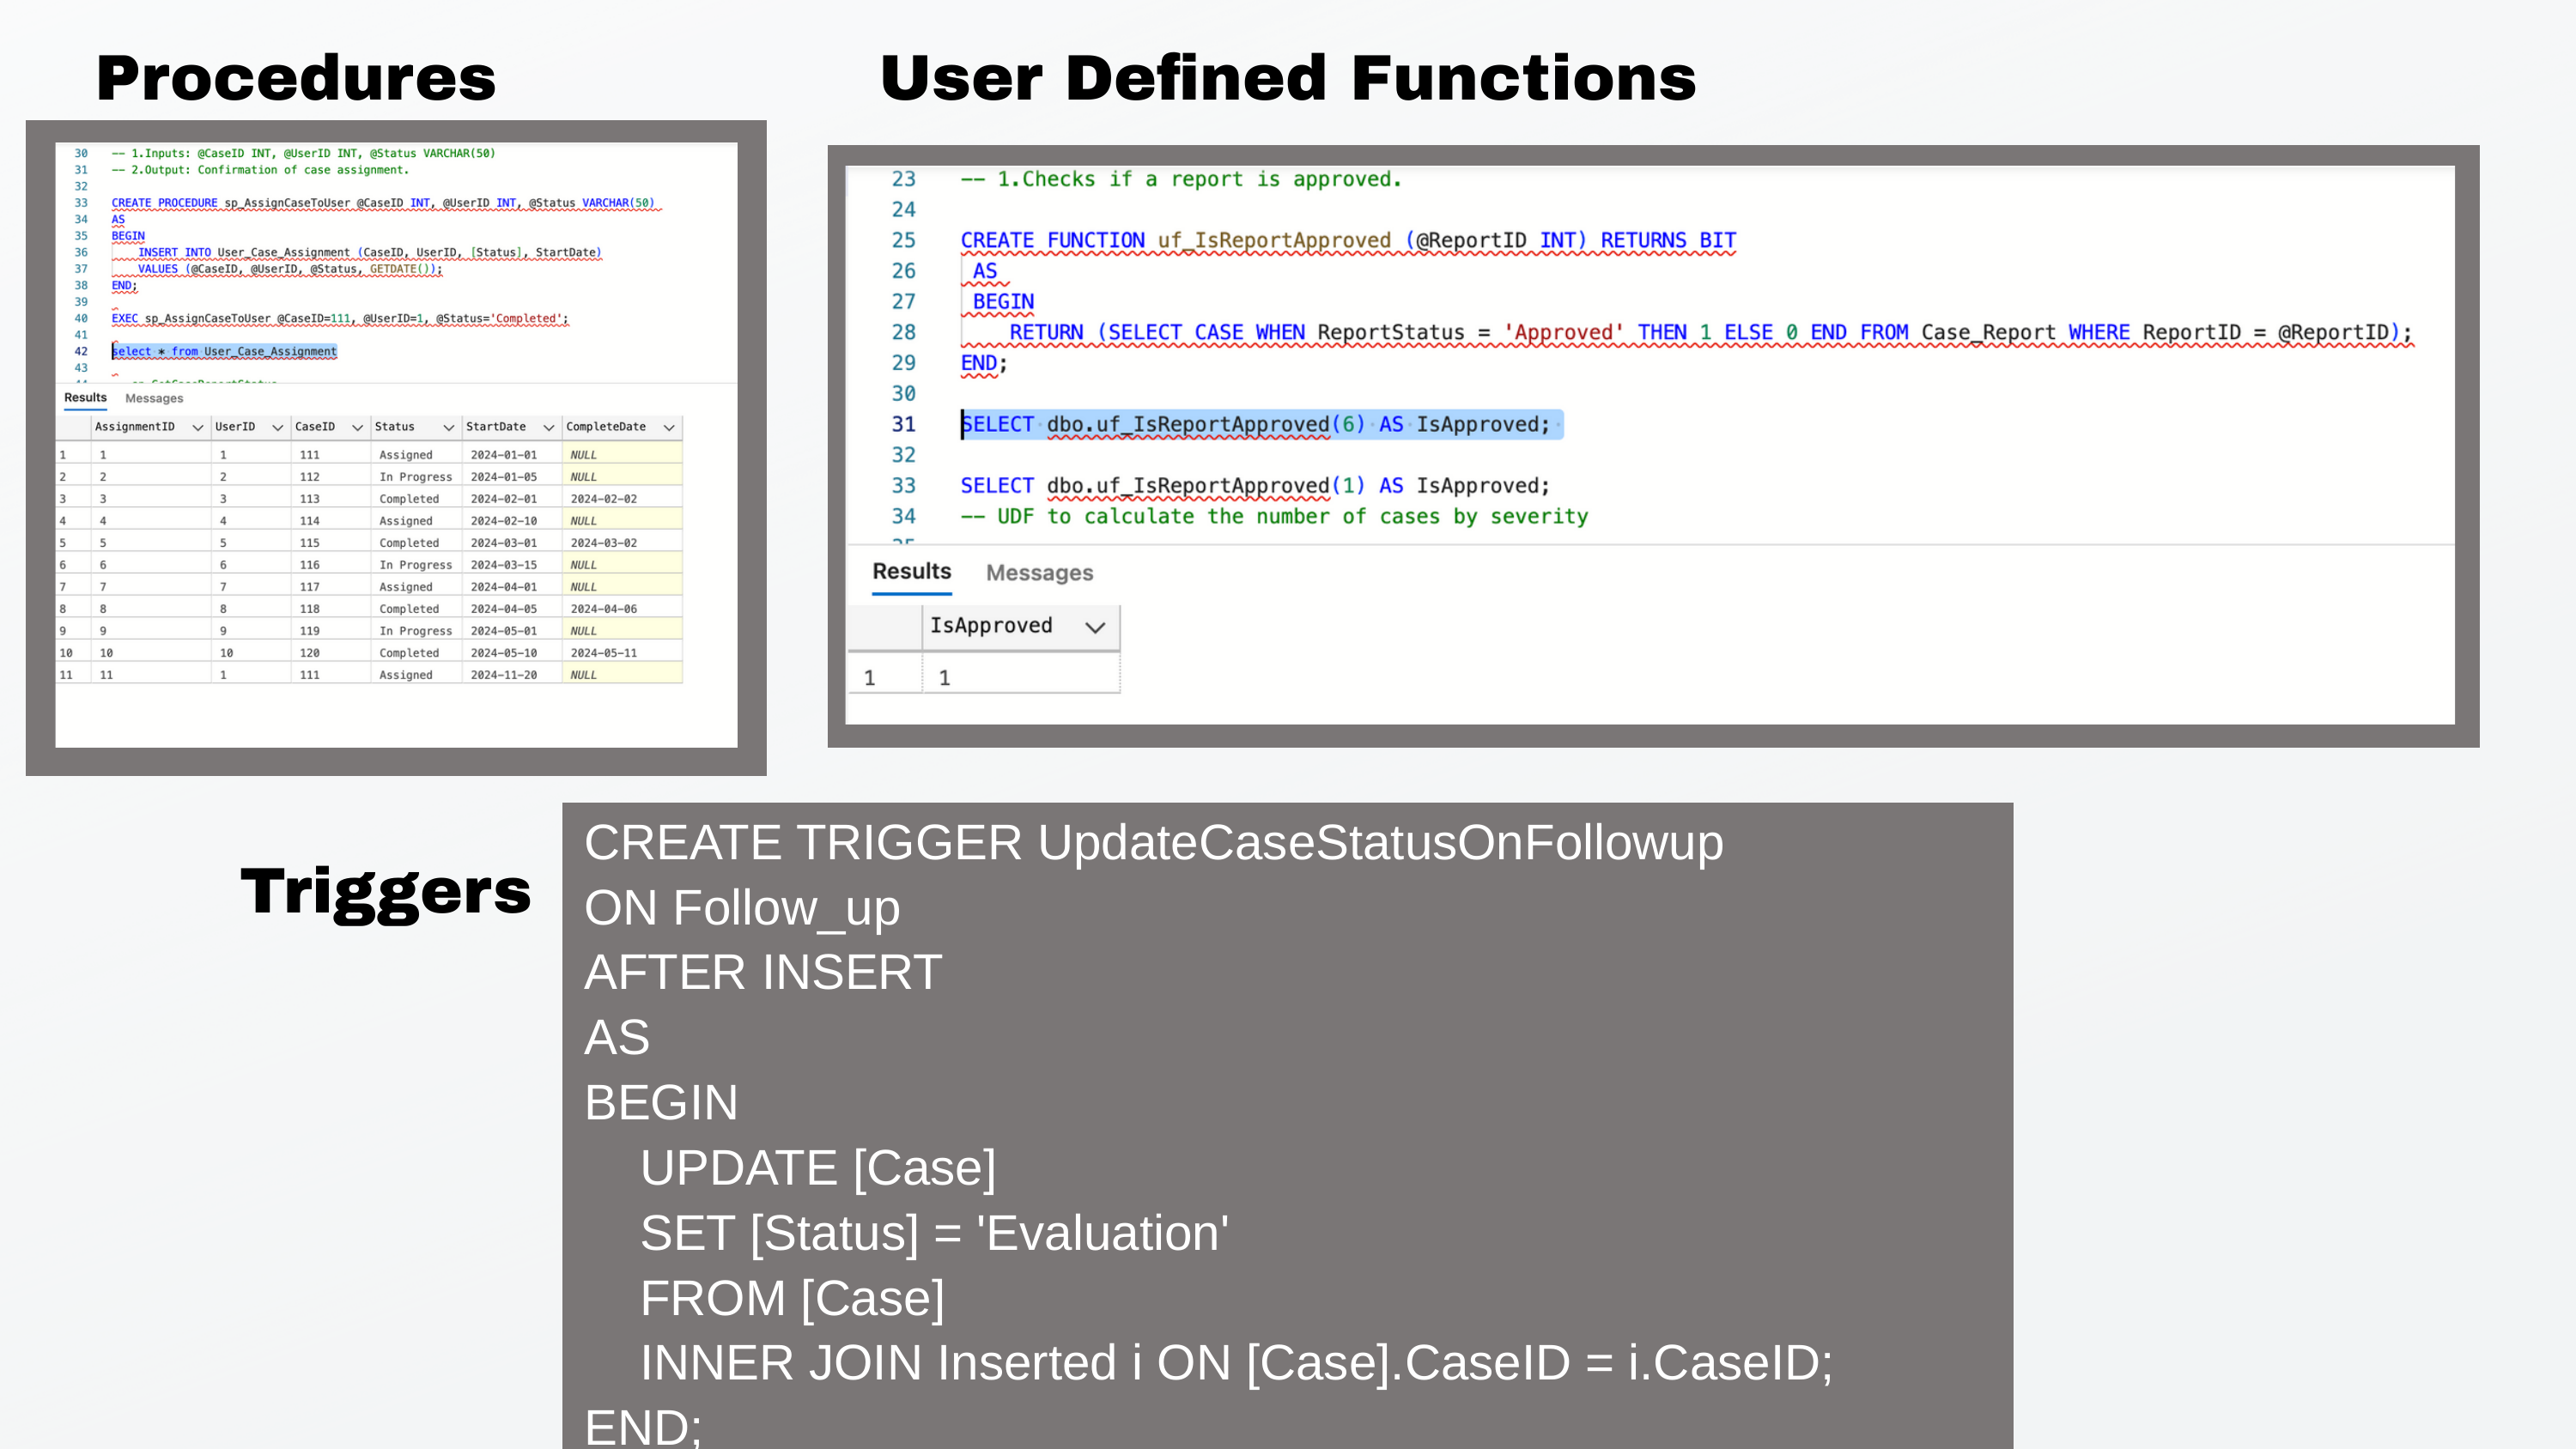

Procedures
User Defined Functions

CREATE TRIGGER UpdateCaseStatusOnFollowup
ON Follow_up
AFTER INSERT
AS
BEGIN
    UPDATE [Case]
    SET [Status] = 'Evaluation'
    FROM [Case]
    INNER JOIN Inserted i ON [Case].CaseID = i.CaseID;
END;
Triggers